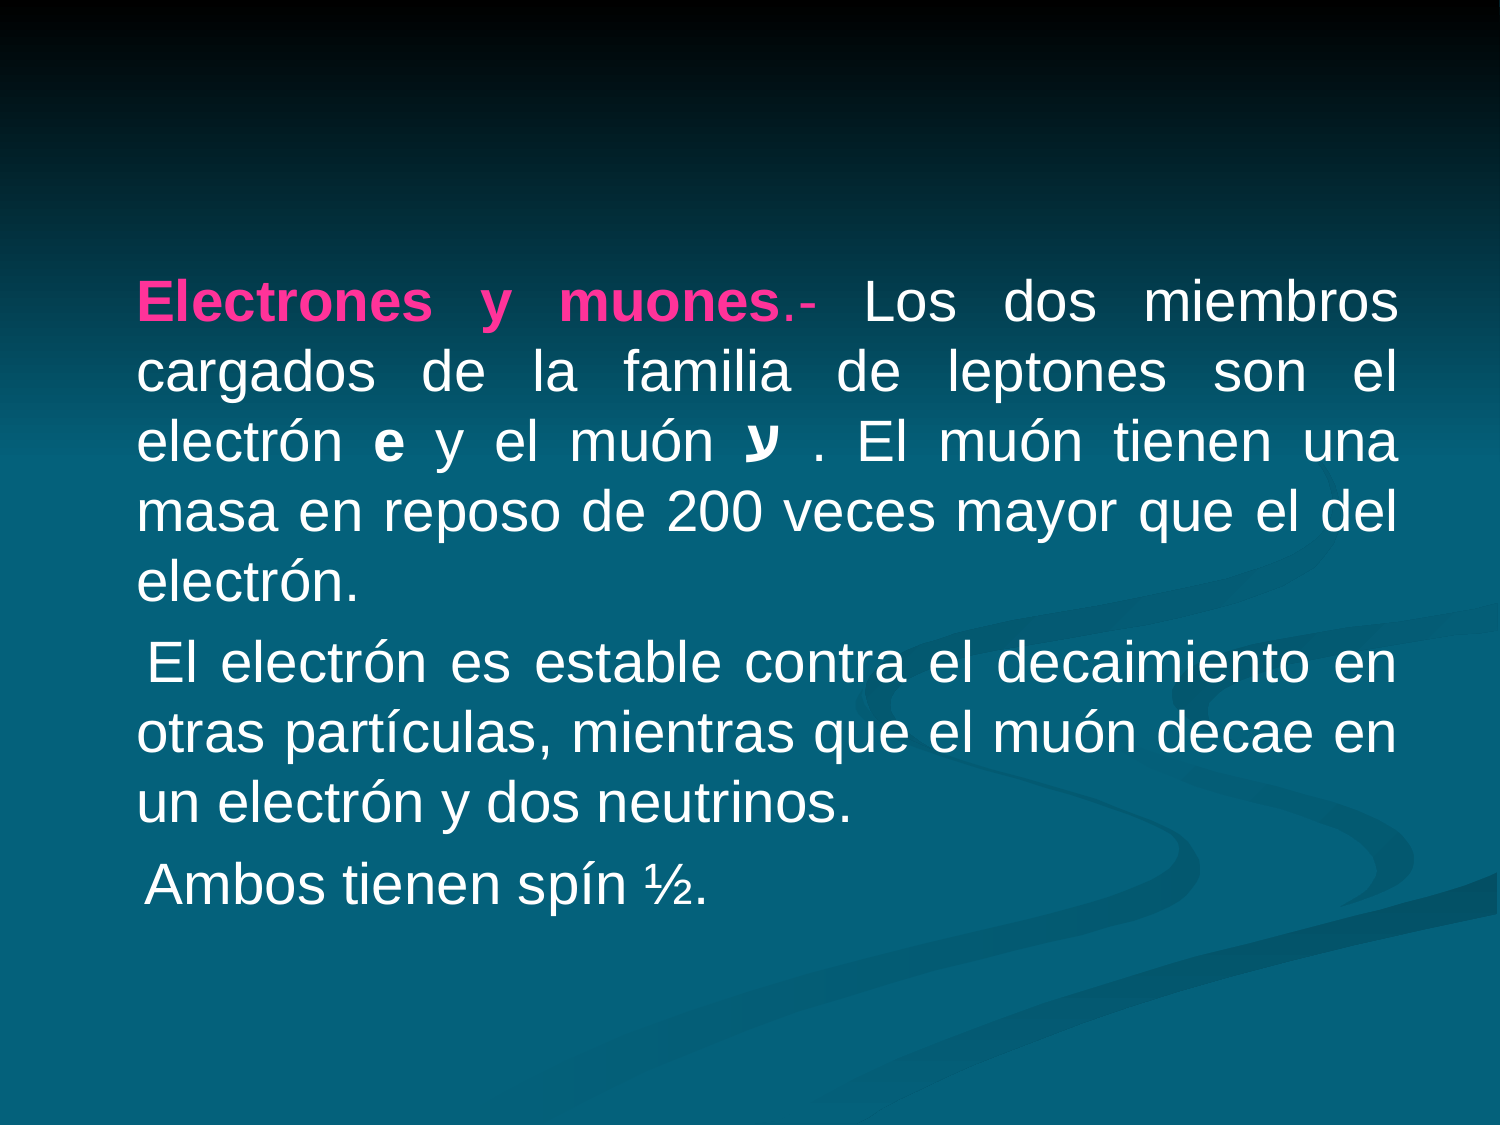

Electrones y muones.- Los dos miembros cargados de la familia de leptones son el electrón e y el muón ע . El muón tienen una masa en reposo de 200 veces mayor que el del electrón.
   El electrón es estable contra el decaimiento en otras partículas, mientras que el muón decae en un electrón y dos neutrinos.
    Ambos tienen spín ½.